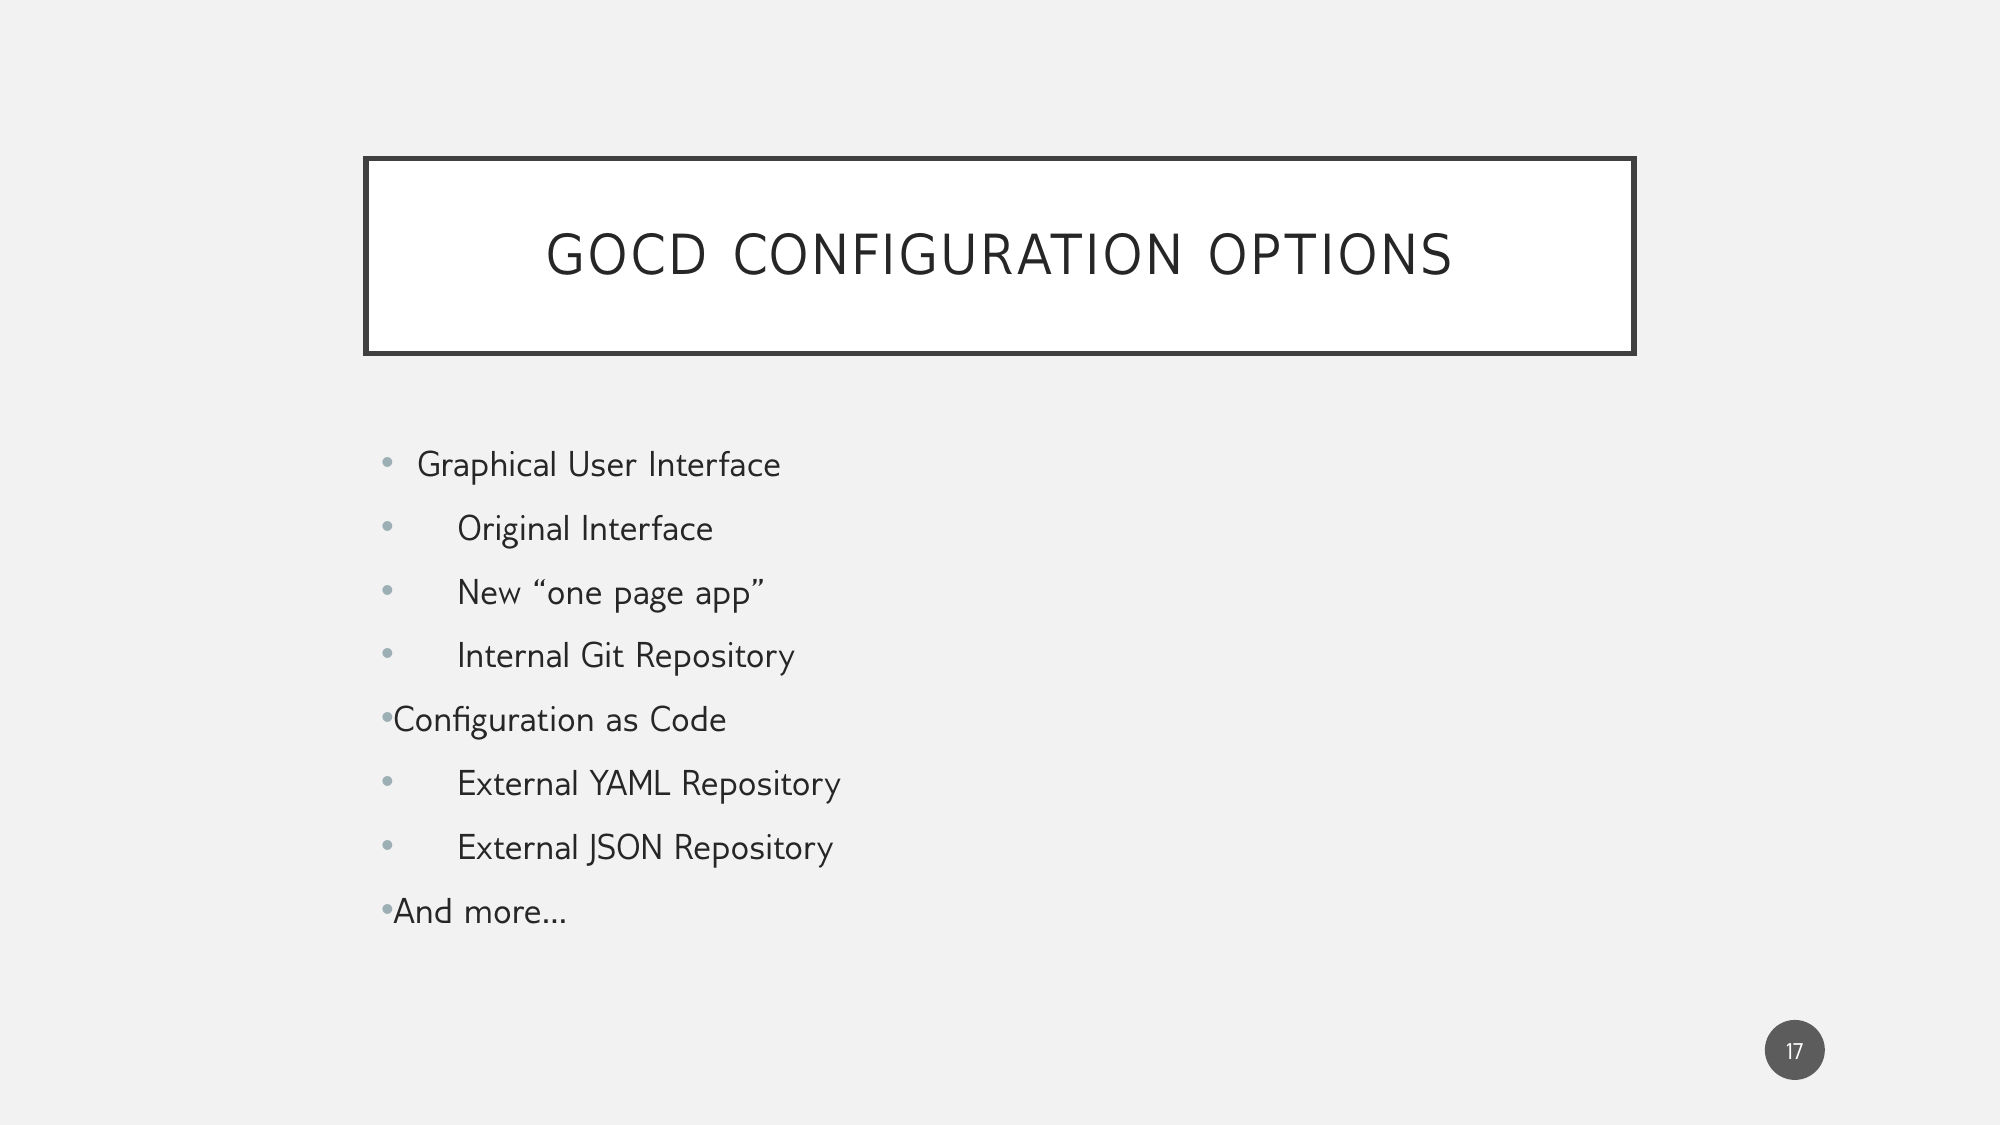

# GoCD Configuration options
Graphical User Interface
Original Interface
New “one page app”
Internal Git Repository
Configuration as Code
External YAML Repository
External JSON Repository
And more…
17